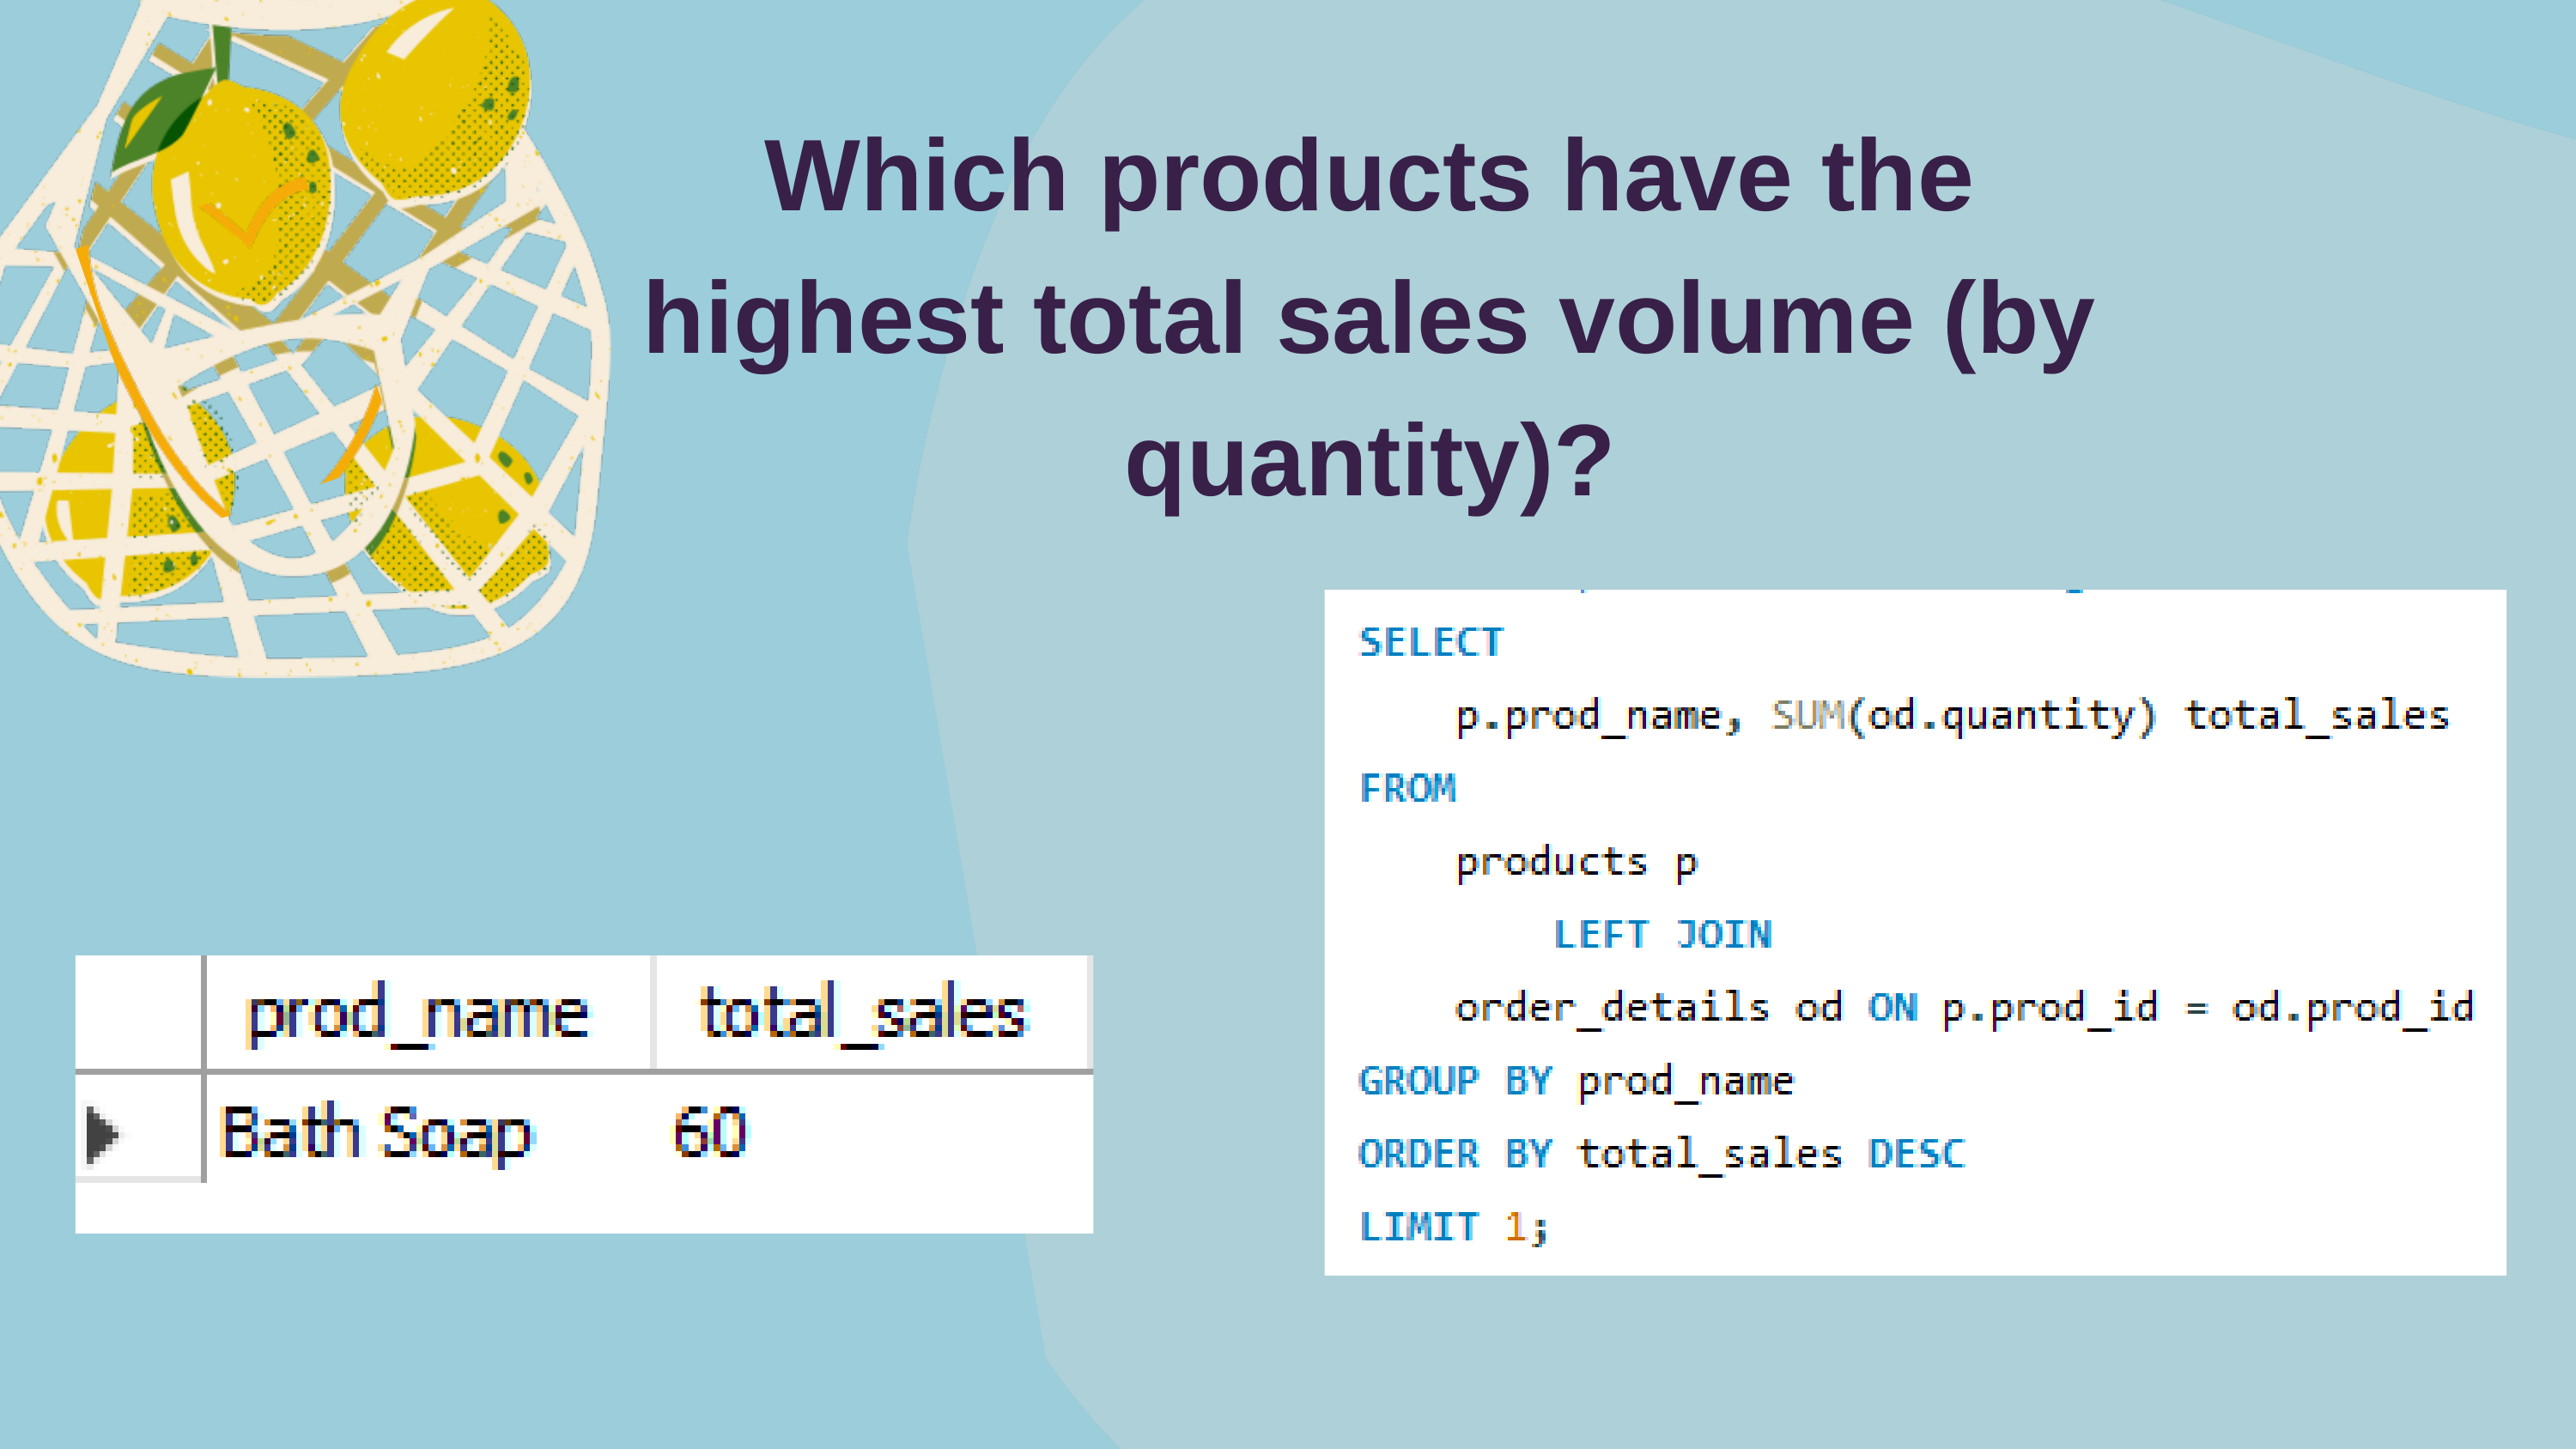

Which products have the highest total sales volume (by quantity)?